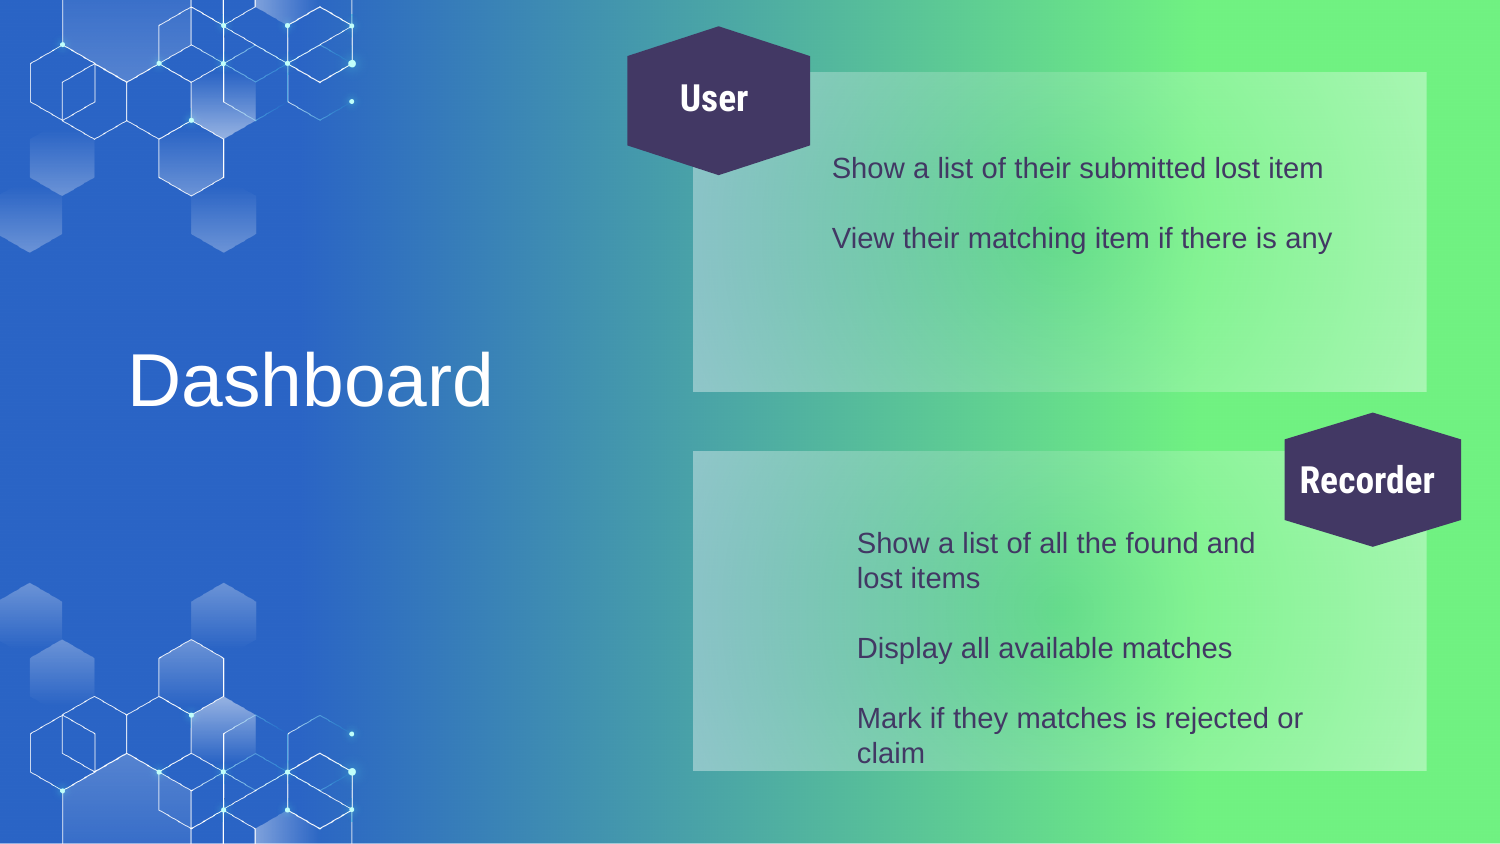

User
Show a list of their submitted lost item

View their matching item if there is any

# Dashboard

Recorder
Show a list of all the found and
lost items

Display all available matches

Mark if they matches is rejected or claim